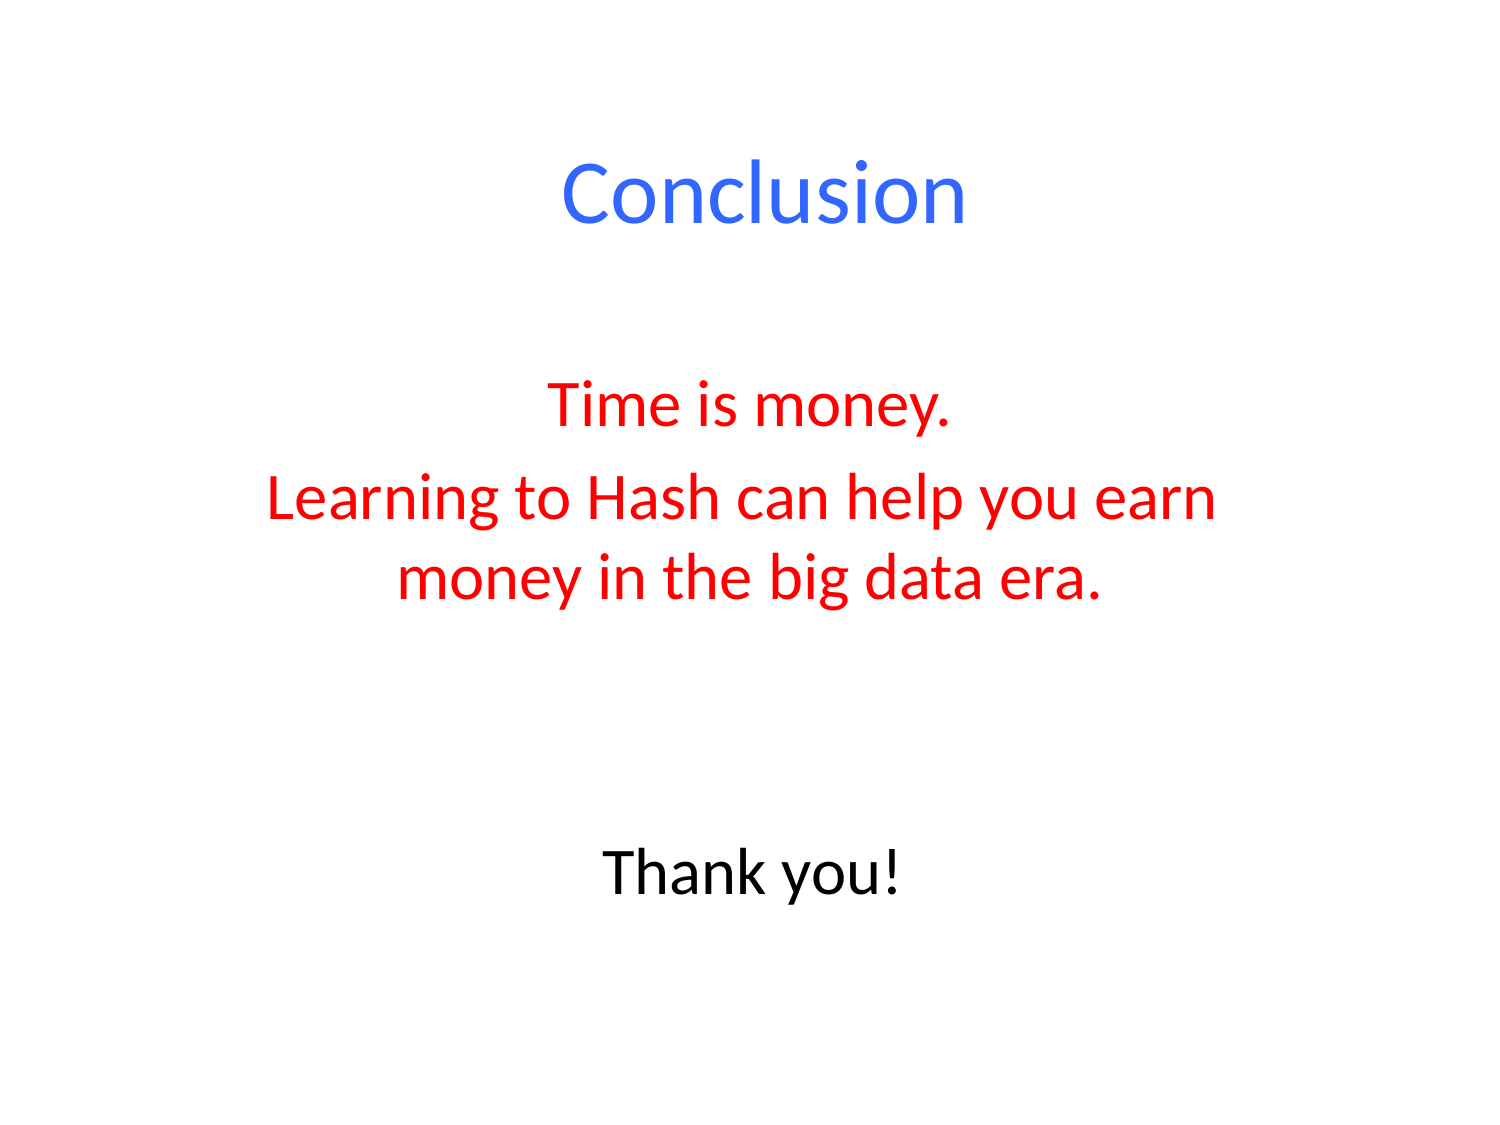

# Conclusion
Time is money.
Learning to Hash can help you earn  money in the big data era.
Thank you!